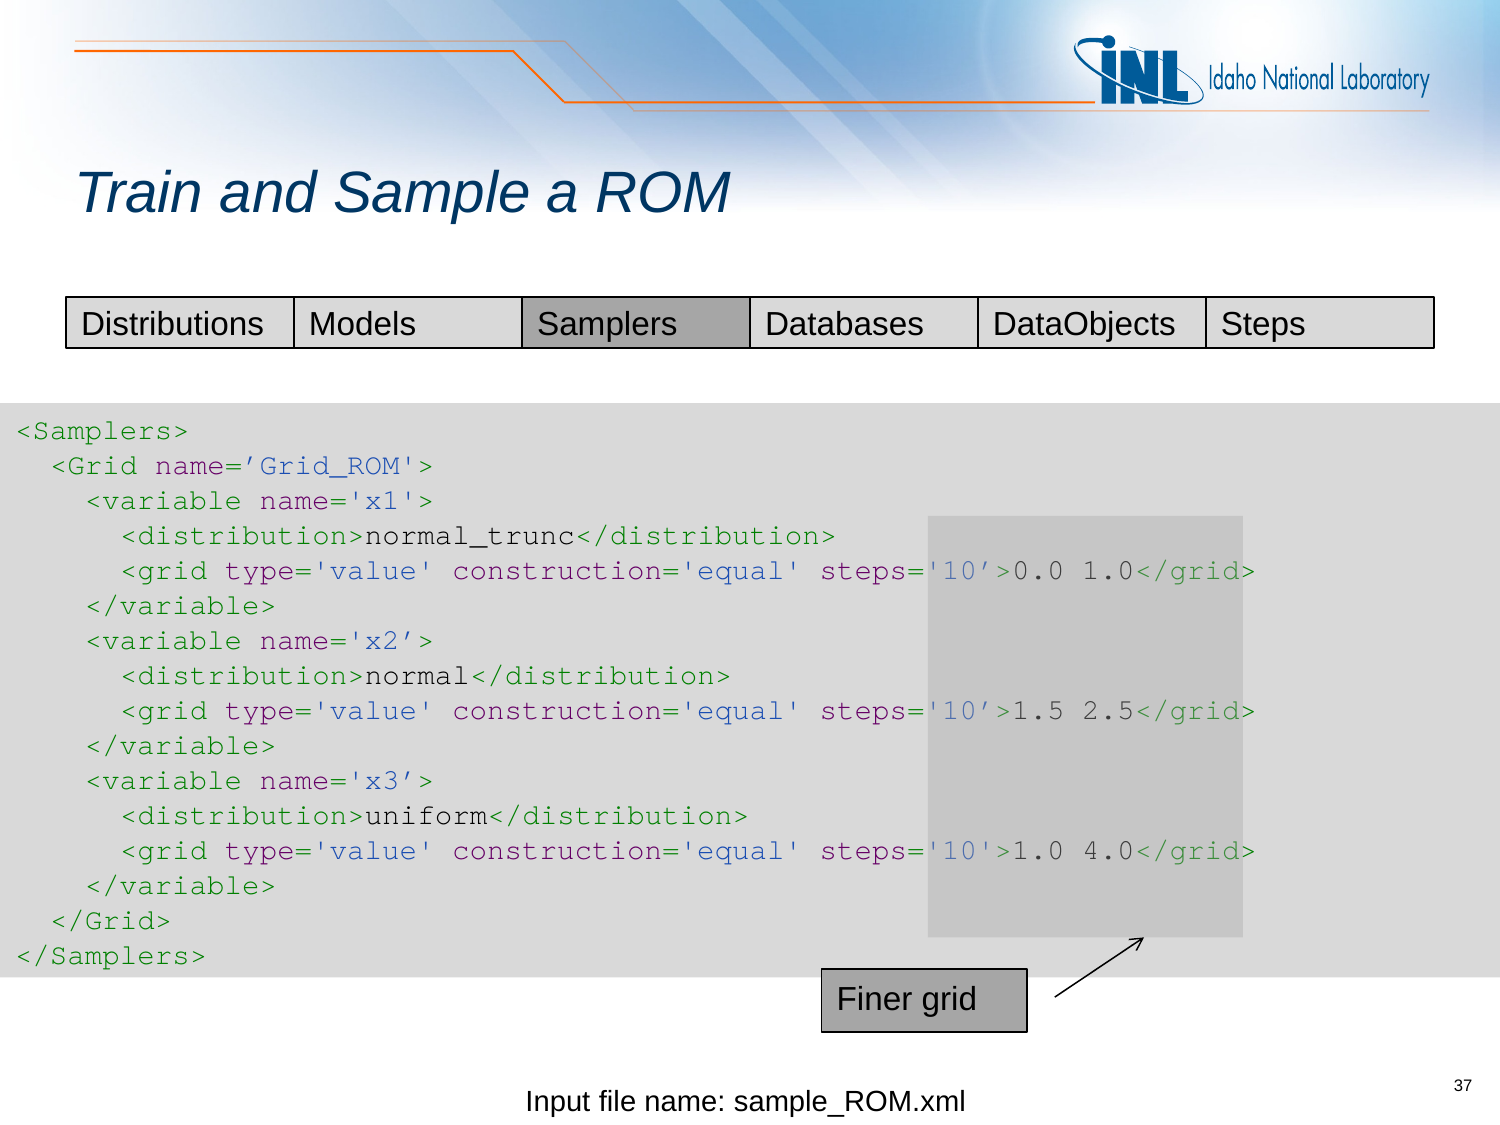

# Train and Sample a ROM
Distributions
Models
Samplers
Databases
DataObjects
Steps
<Samplers>
  <Grid name=’Grid_ROM'>
    <variable name='x1'>
      <distribution>normal_trunc</distribution>
      <grid type='value' construction='equal' steps='10’>0.0 1.0</grid>
    </variable>
    <variable name='x2’>
      <distribution>normal</distribution>
      <grid type='value' construction='equal' steps='10’>1.5 2.5</grid>
    </variable>
    <variable name='x3’>
      <distribution>uniform</distribution>
      <grid type='value' construction='equal' steps='10'>1.0 4.0</grid>
    </variable>
  </Grid>
</Samplers>

Finer grid
Input file name: sample_ROM.xml
37